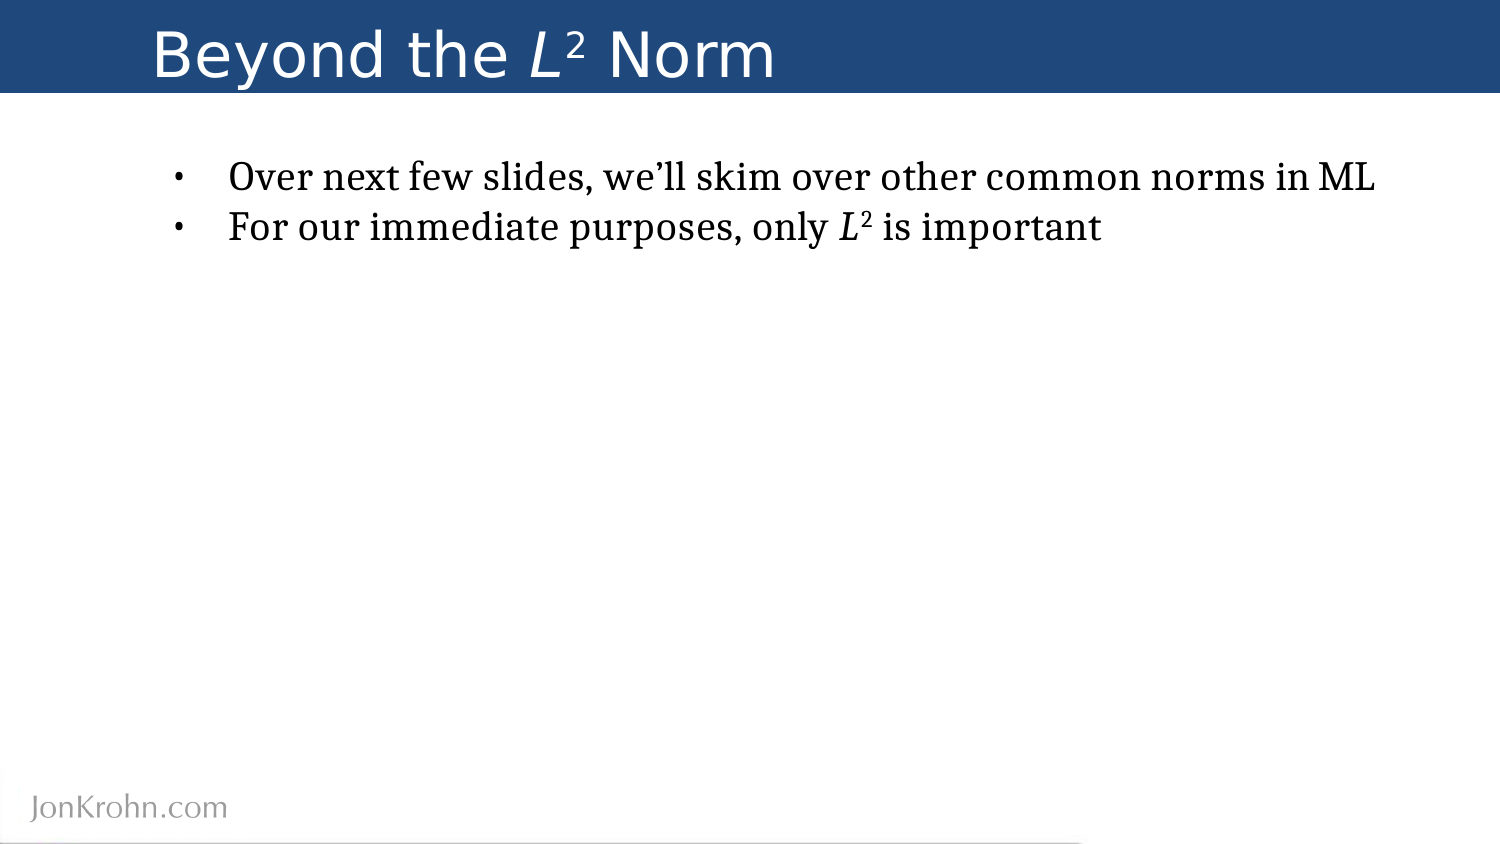

# Beyond the L2 Norm
Over next few slides, we’ll skim over other common norms in ML
For our immediate purposes, only L2 is important